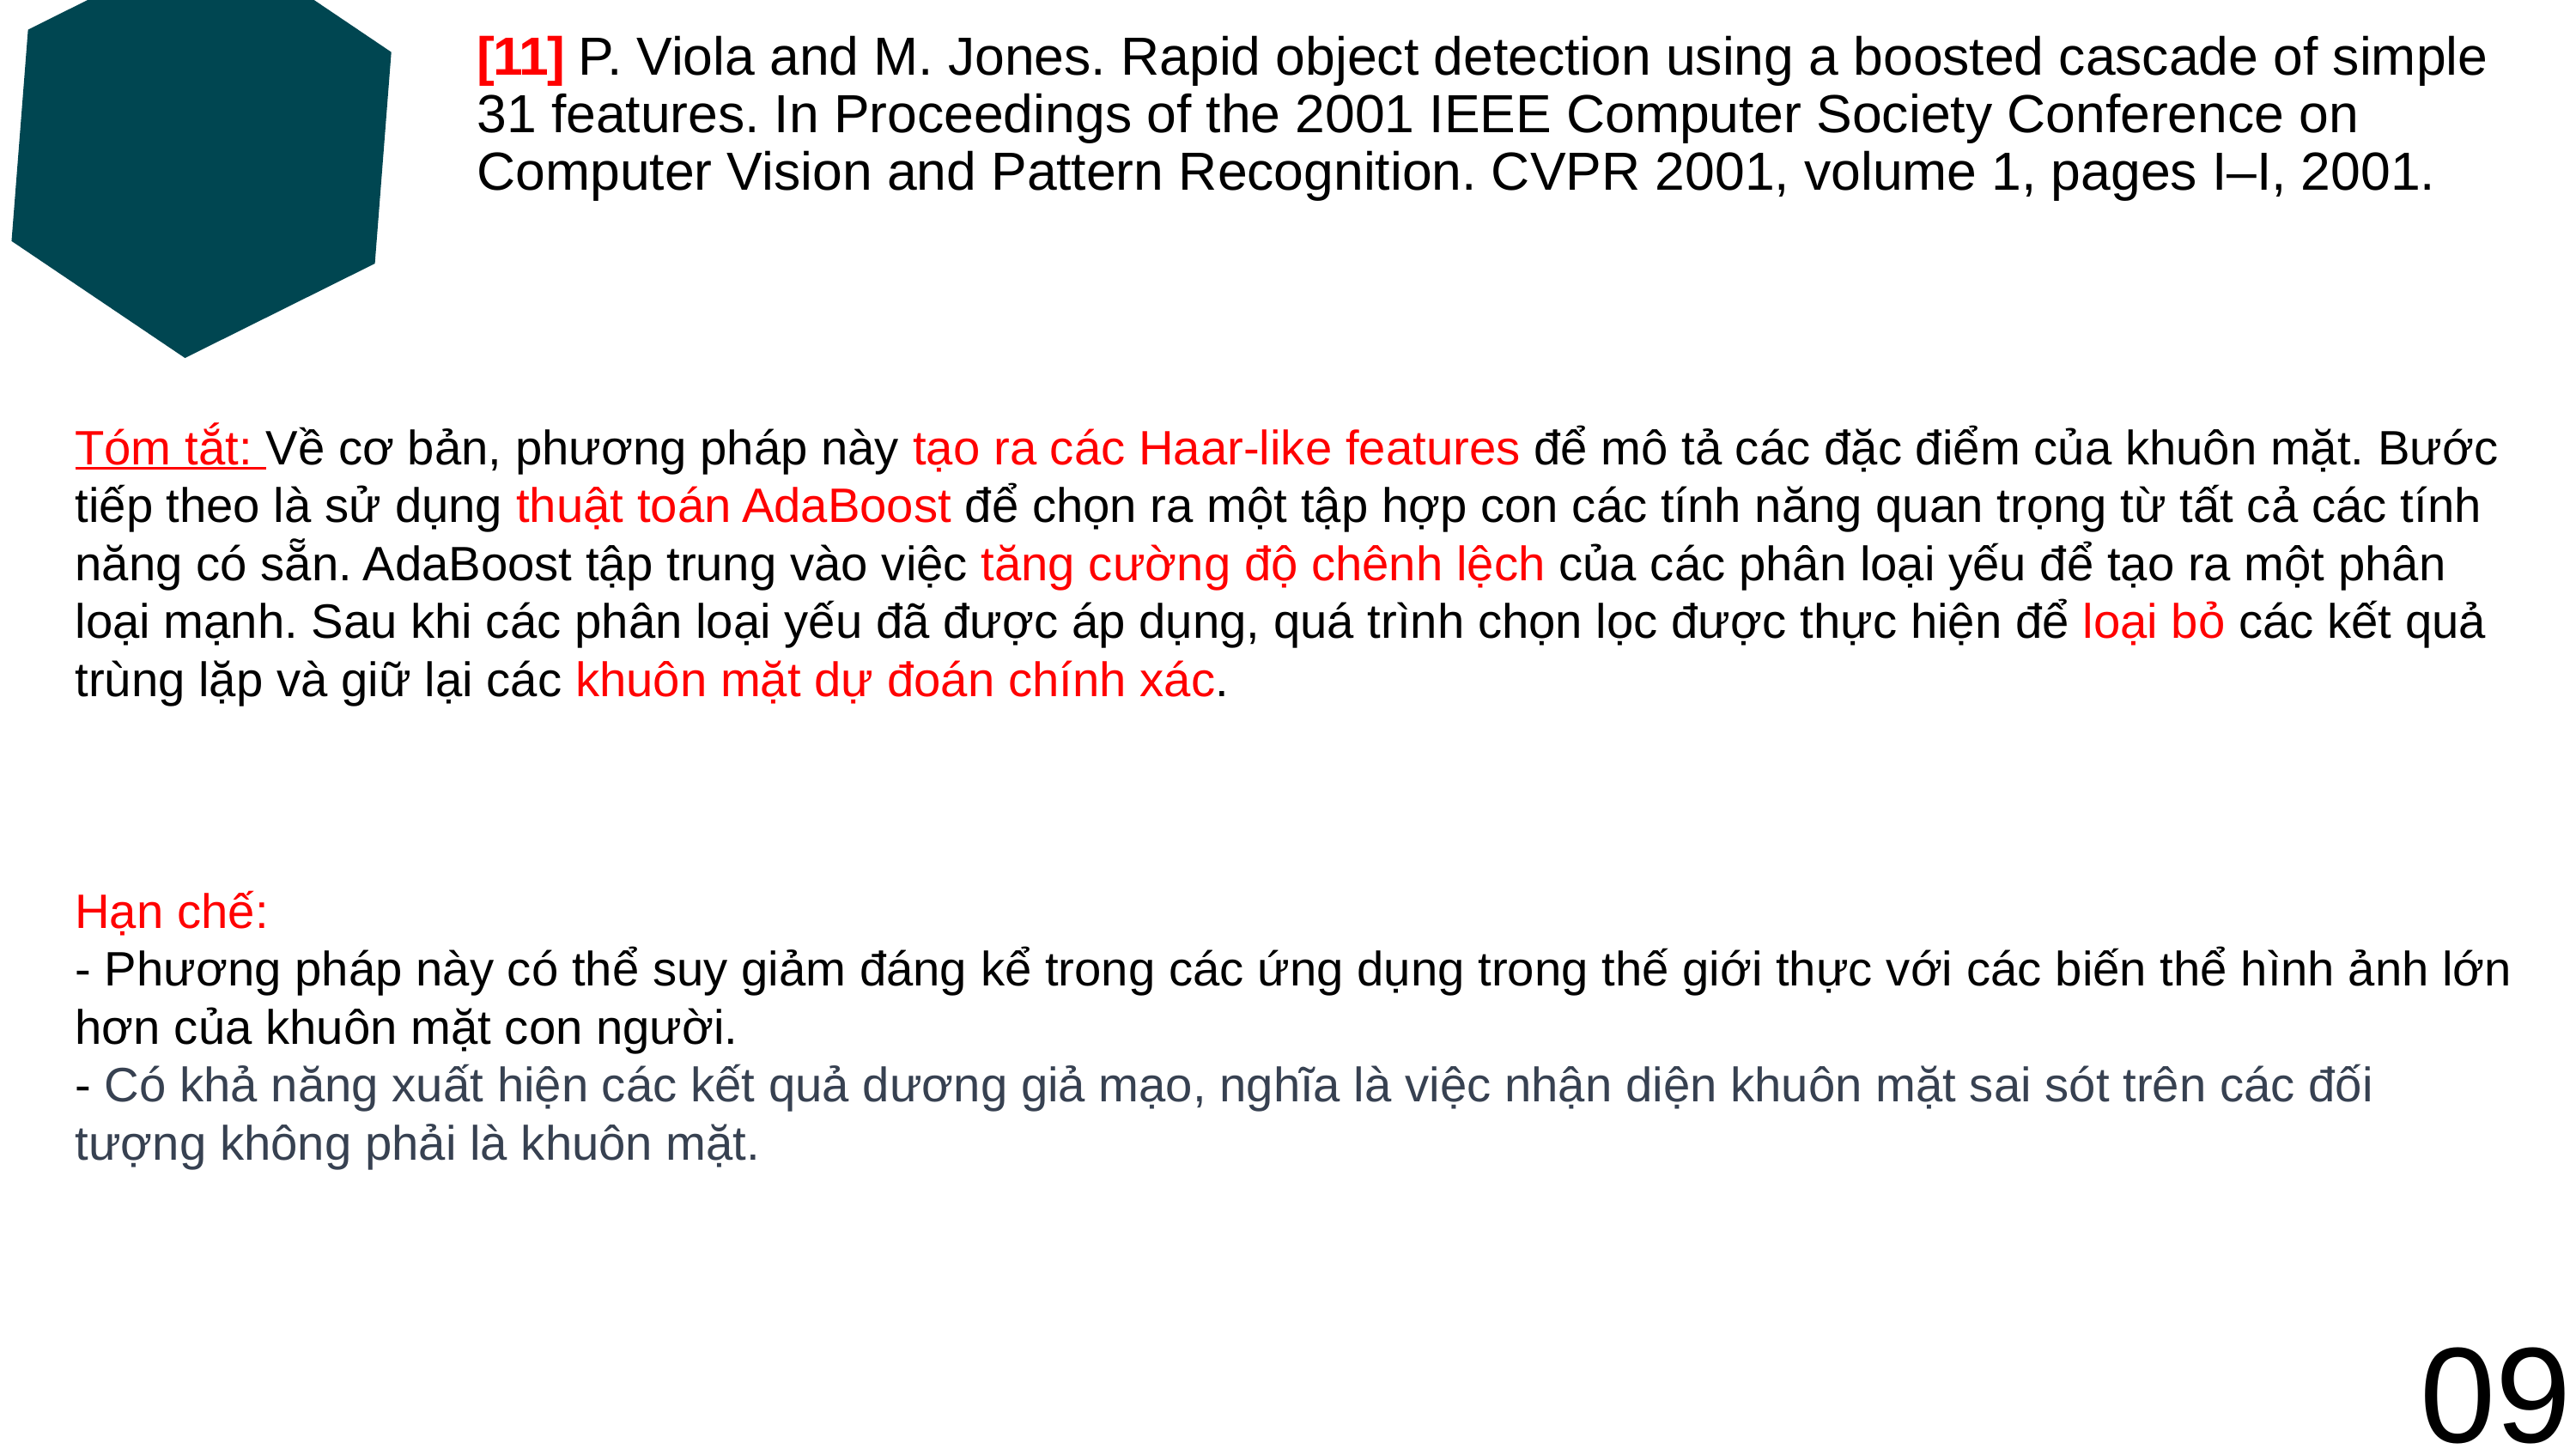

[11] P. Viola and M. Jones. Rapid object detection using a boosted cascade of simple 31 features. In Proceedings of the 2001 IEEE Computer Society Conference on Computer Vision and Pattern Recognition. CVPR 2001, volume 1, pages I–I, 2001.
Tóm tắt: Về cơ bản, phương pháp này tạo ra các Haar-like features để mô tả các đặc điểm của khuôn mặt. Bước tiếp theo là sử dụng thuật toán AdaBoost để chọn ra một tập hợp con các tính năng quan trọng từ tất cả các tính năng có sẵn. AdaBoost tập trung vào việc tăng cường độ chênh lệch của các phân loại yếu để tạo ra một phân loại mạnh. Sau khi các phân loại yếu đã được áp dụng, quá trình chọn lọc được thực hiện để loại bỏ các kết quả trùng lặp và giữ lại các khuôn mặt dự đoán chính xác.

Hạn chế:
- Phương pháp này có thể suy giảm đáng kể trong các ứng dụng trong thế giới thực với các biến thể hình ảnh lớn hơn của khuôn mặt con người.
- Có khả năng xuất hiện các kết quả dương giả mạo, nghĩa là việc nhận diện khuôn mặt sai sót trên các đối tượng không phải là khuôn mặt.
09